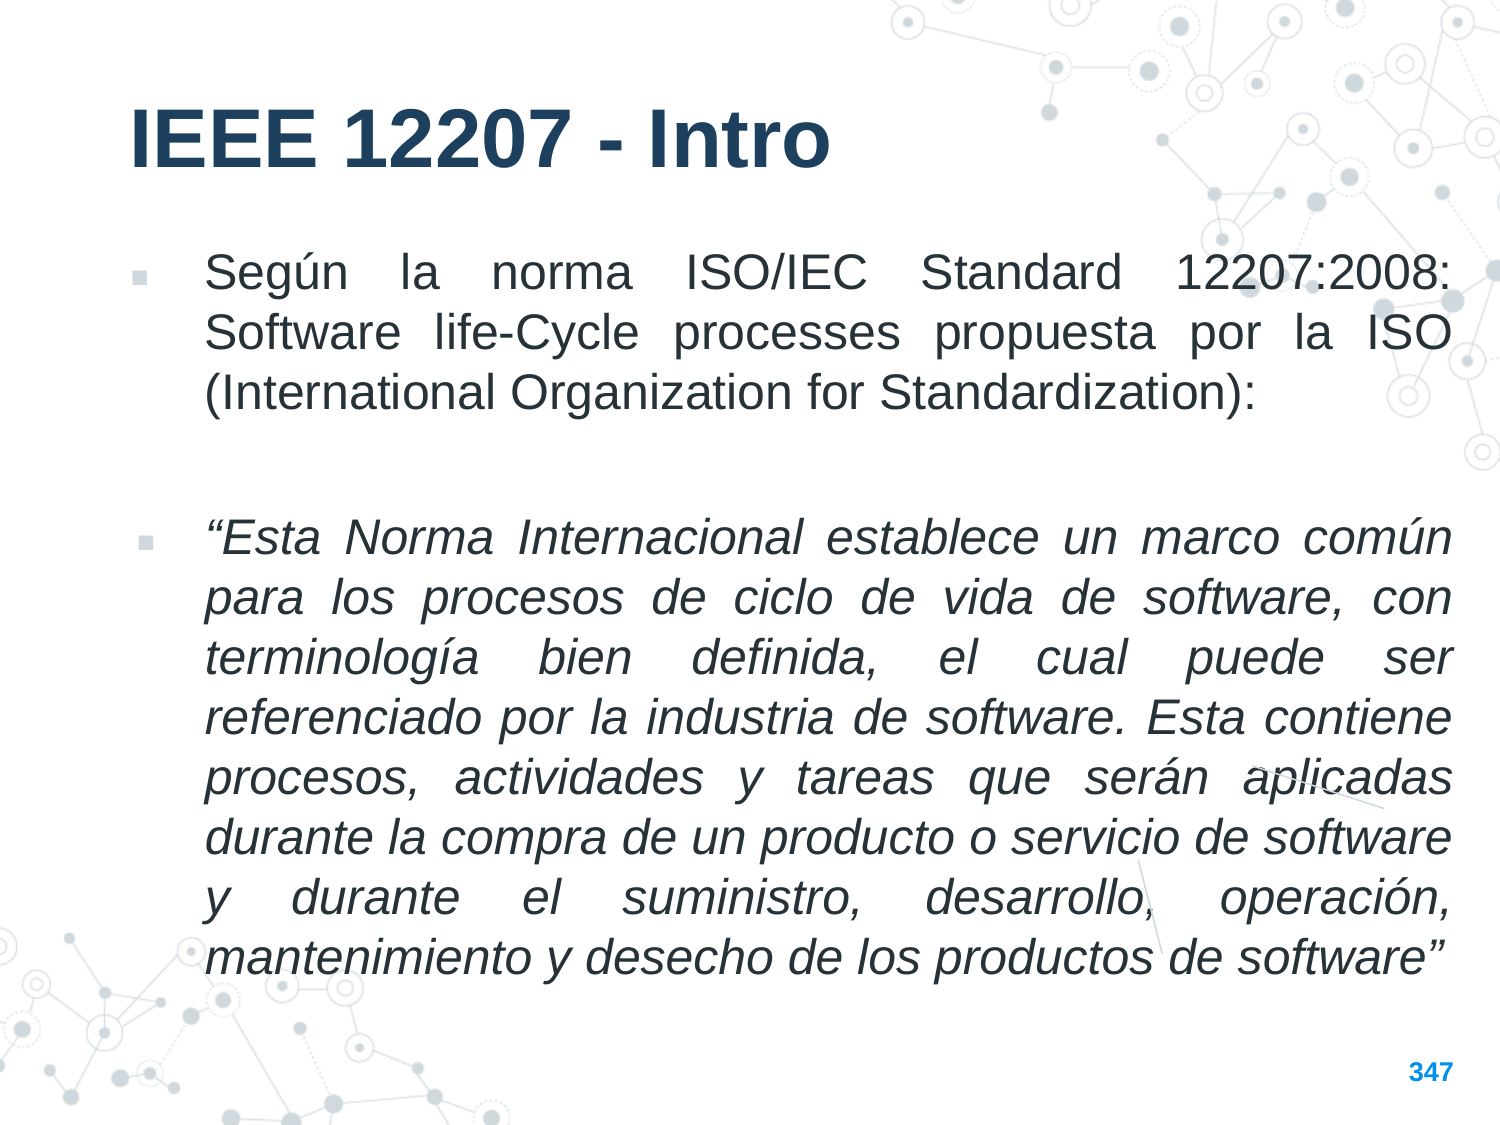

IEEE 12207 - Intro
Según la norma ISO/IEC Standard 12207:2008: Software life-Cycle processes propuesta por la ISO (International Organization for Standardization):

“Esta Norma Internacional establece un marco común para los procesos de ciclo de vida de software, con terminología bien definida, el cual puede ser referenciado por la industria de software. Esta contiene procesos, actividades y tareas que serán aplicadas durante la compra de un producto o servicio de software y durante el suministro, desarrollo, operación, mantenimiento y desecho de los productos de software”
347